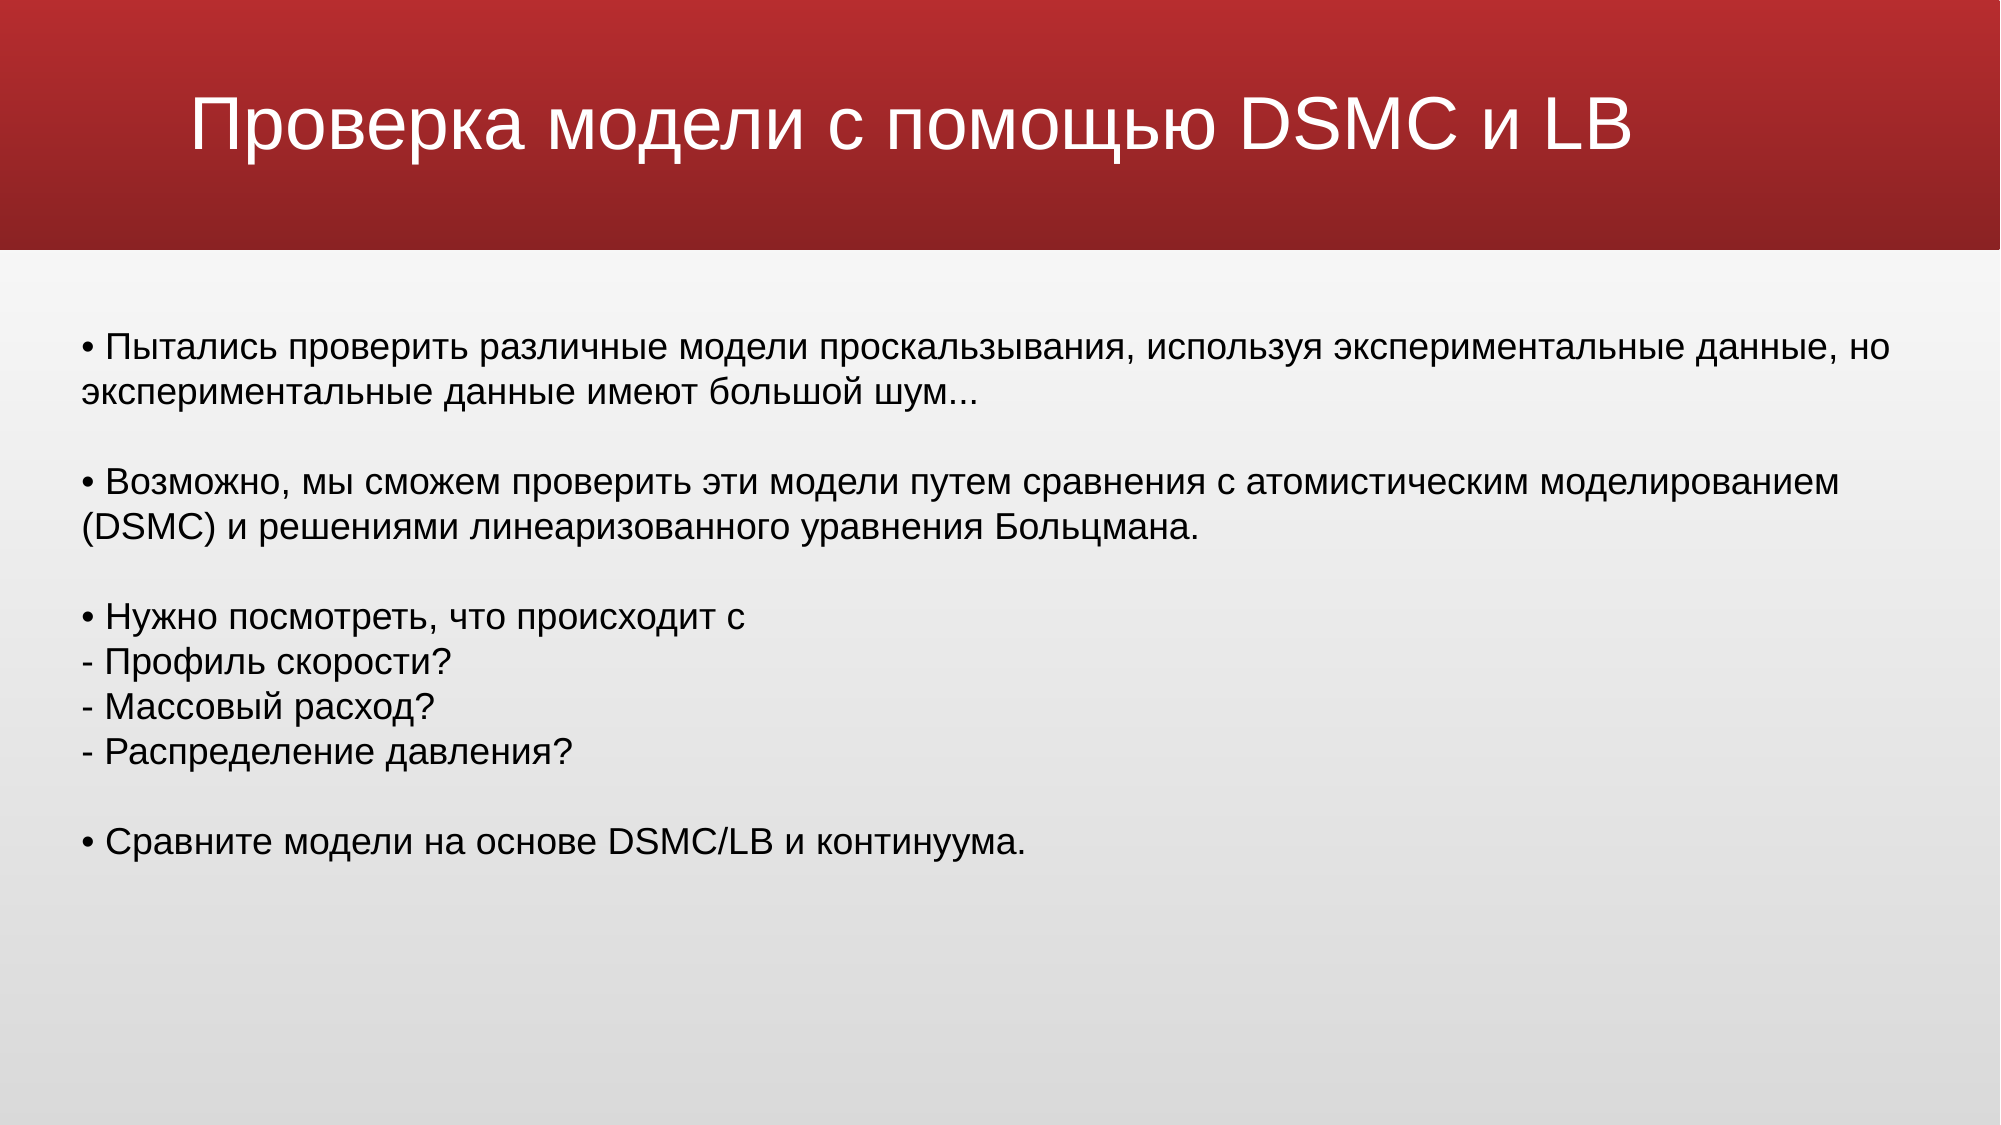

# Проверка модели с помощью DSMC и LB
• Пытались проверить различные модели проскальзывания, используя экспериментальные данные, но экспериментальные данные имеют большой шум...

• Возможно, мы сможем проверить эти модели путем сравнения с атомистическим моделированием (DSMC) и решениями линеаризованного уравнения Больцмана.

• Нужно посмотреть, что происходит с
- Профиль скорости?
- Массовый расход?
- Распределение давления?

• Сравните модели на основе DSMC/LB и континуума.